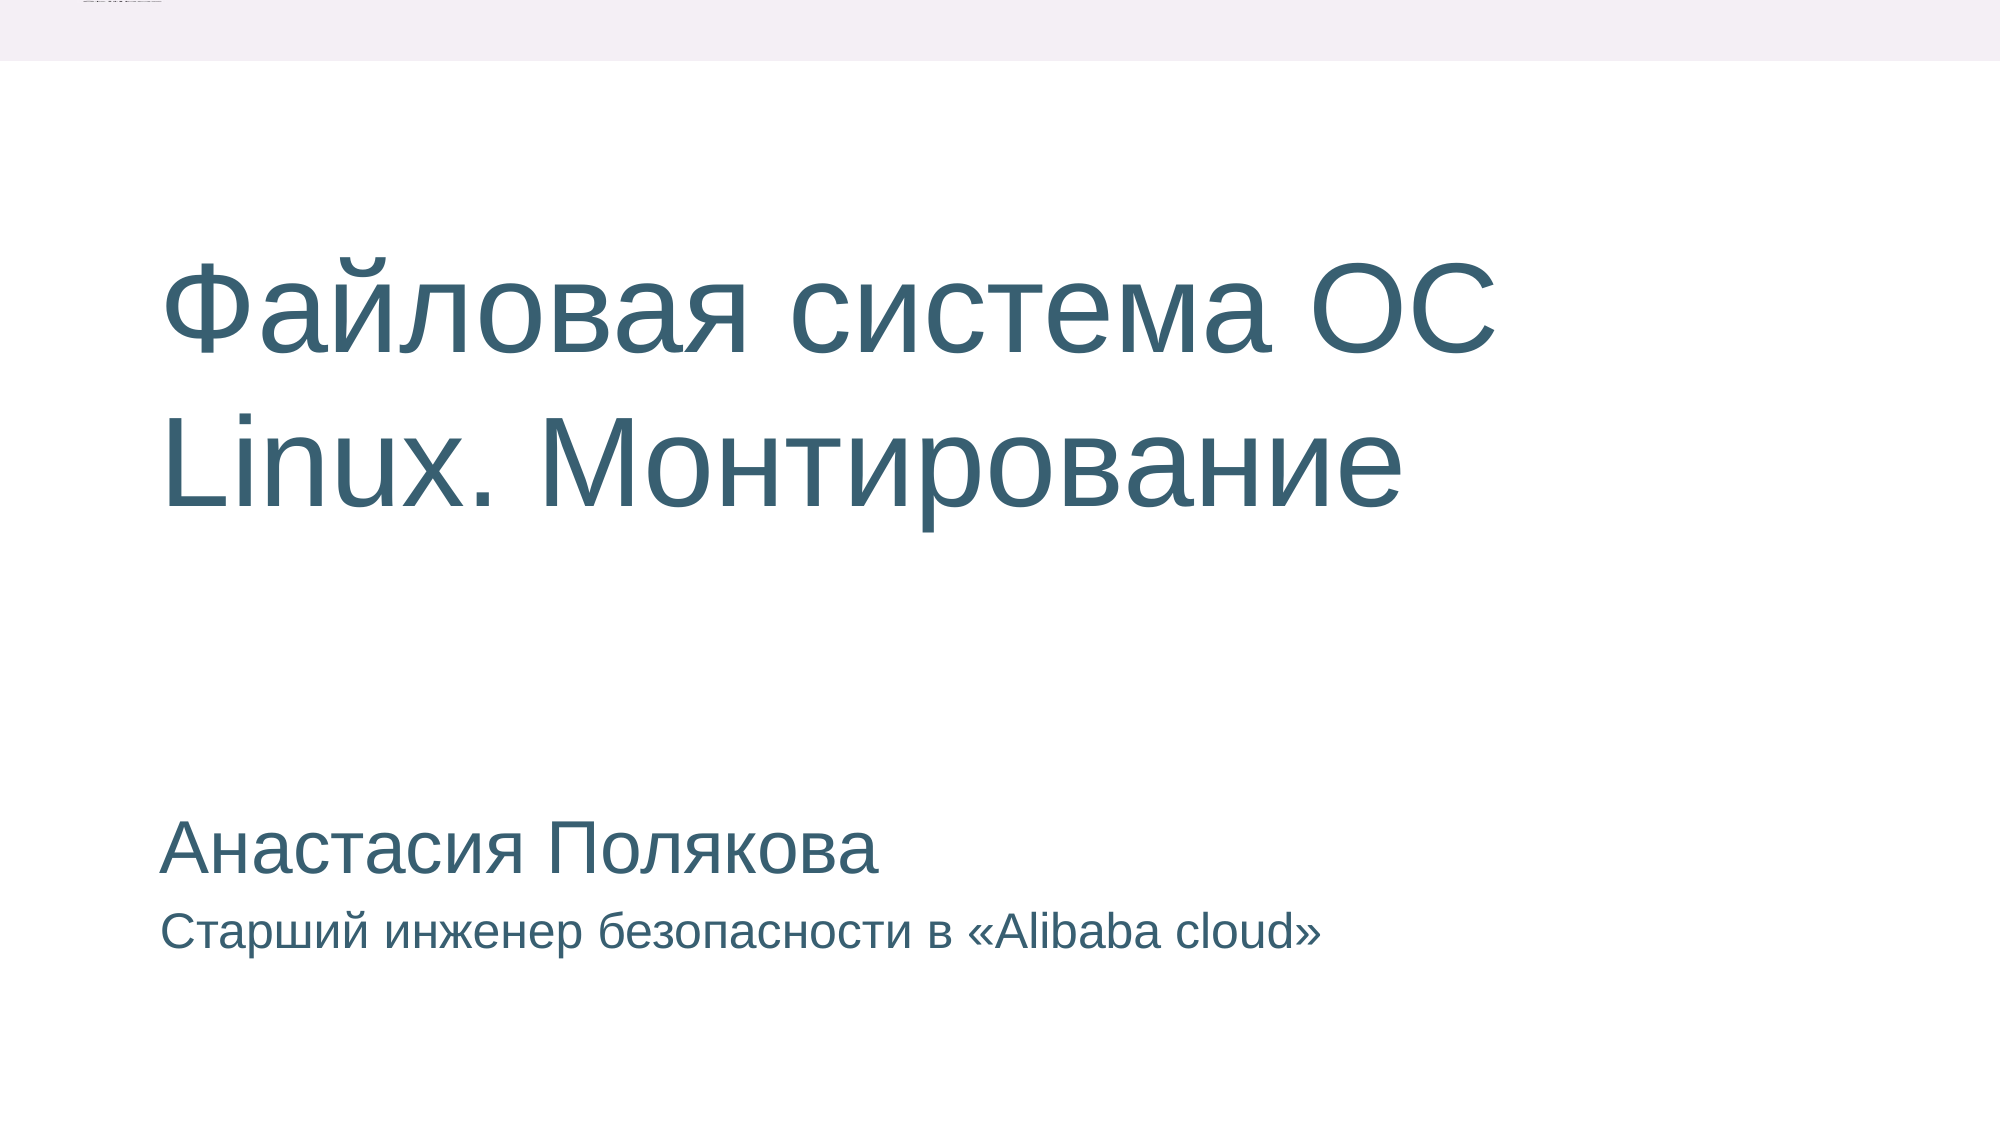

Файловая система ОС
Linux. Монтирование
Анастасия Полякова
Старший инженер безопасности в «Alibaba cloud»